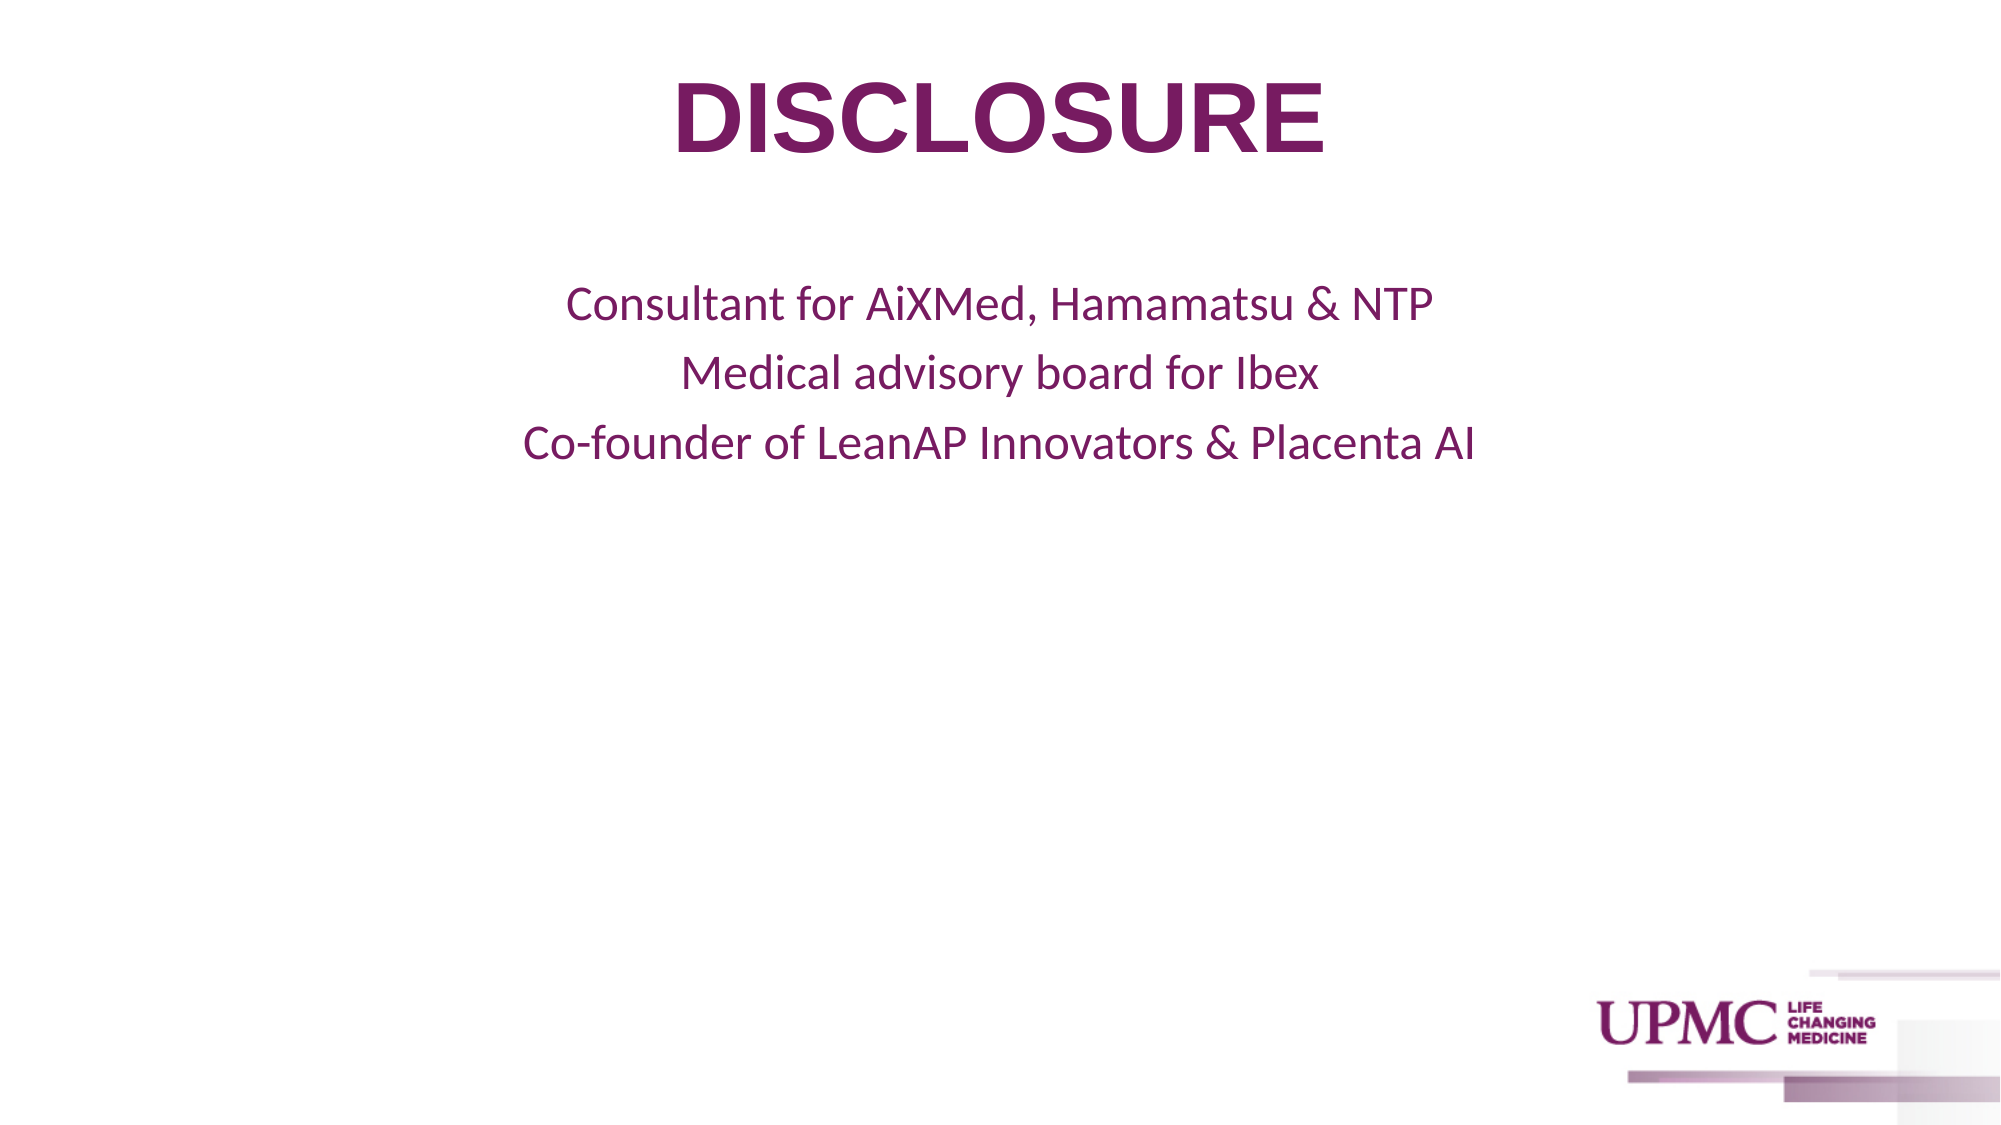

# DISCLOSURE
Consultant for AiXMed, Hamamatsu & NTP
Medical advisory board for Ibex
Co-founder of LeanAP Innovators & Placenta AI